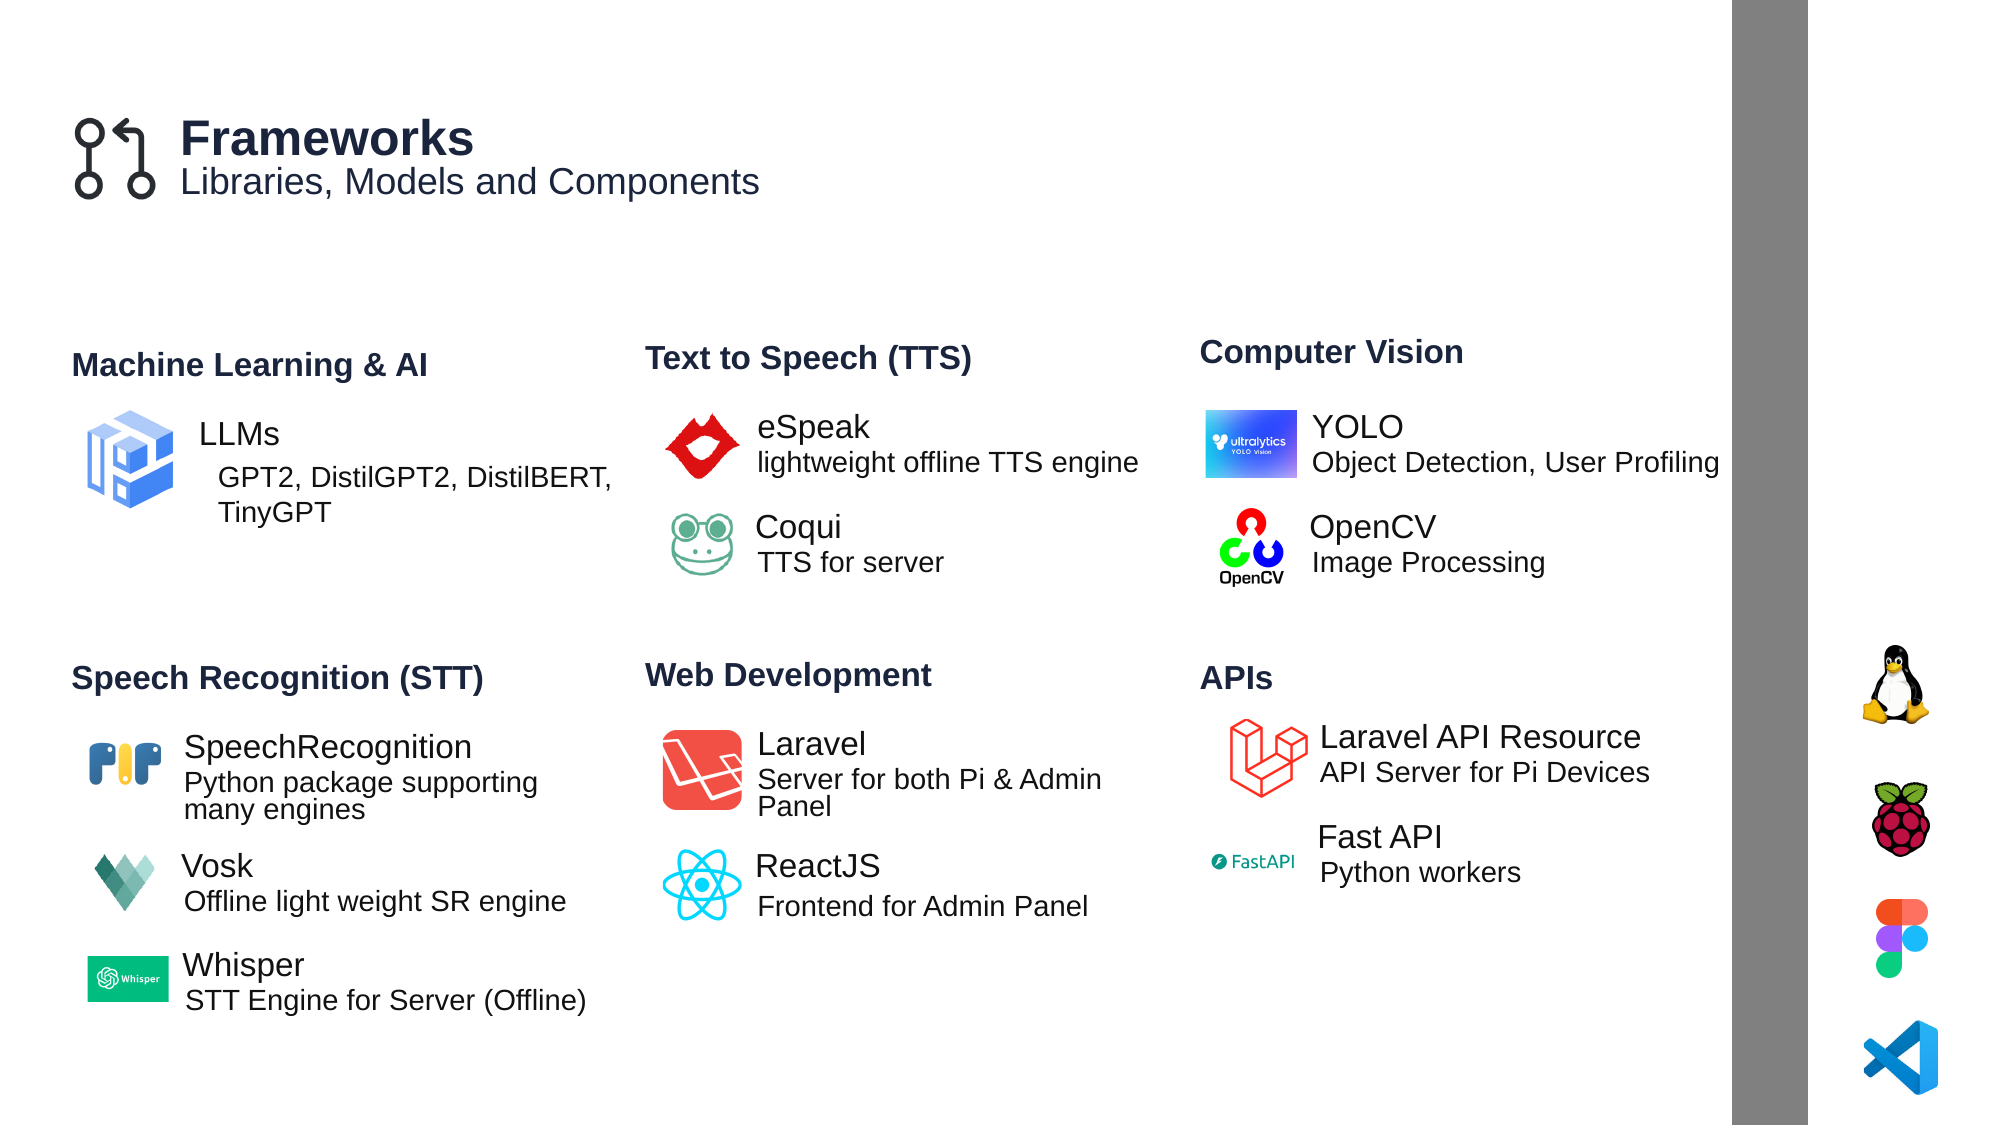

Frameworks
Libraries, Models and Components
Computer Vision
YOLO

Object Detection, User Profiling
OpenCV

Image Processing
Text to Speech (TTS)
eSpeak

lightweight offline TTS engine

Coqui
TTS for server
Machine Learning & AI

LLMs
GPT2, DistilGPT2, DistilBERT, TinyGPT

Web Development
Laravel

Server for both Pi & Admin Panel
ReactJS

Frontend for Admin Panel
Speech Recognition (STT)

SpeechRecognition
Python package supporting many engines
Vosk

Offline light weight SR engine
Whisper

STT Engine for Server (Offline)
APIs
Laravel API Resource

API Server for Pi Devices
Fast API

Python workers